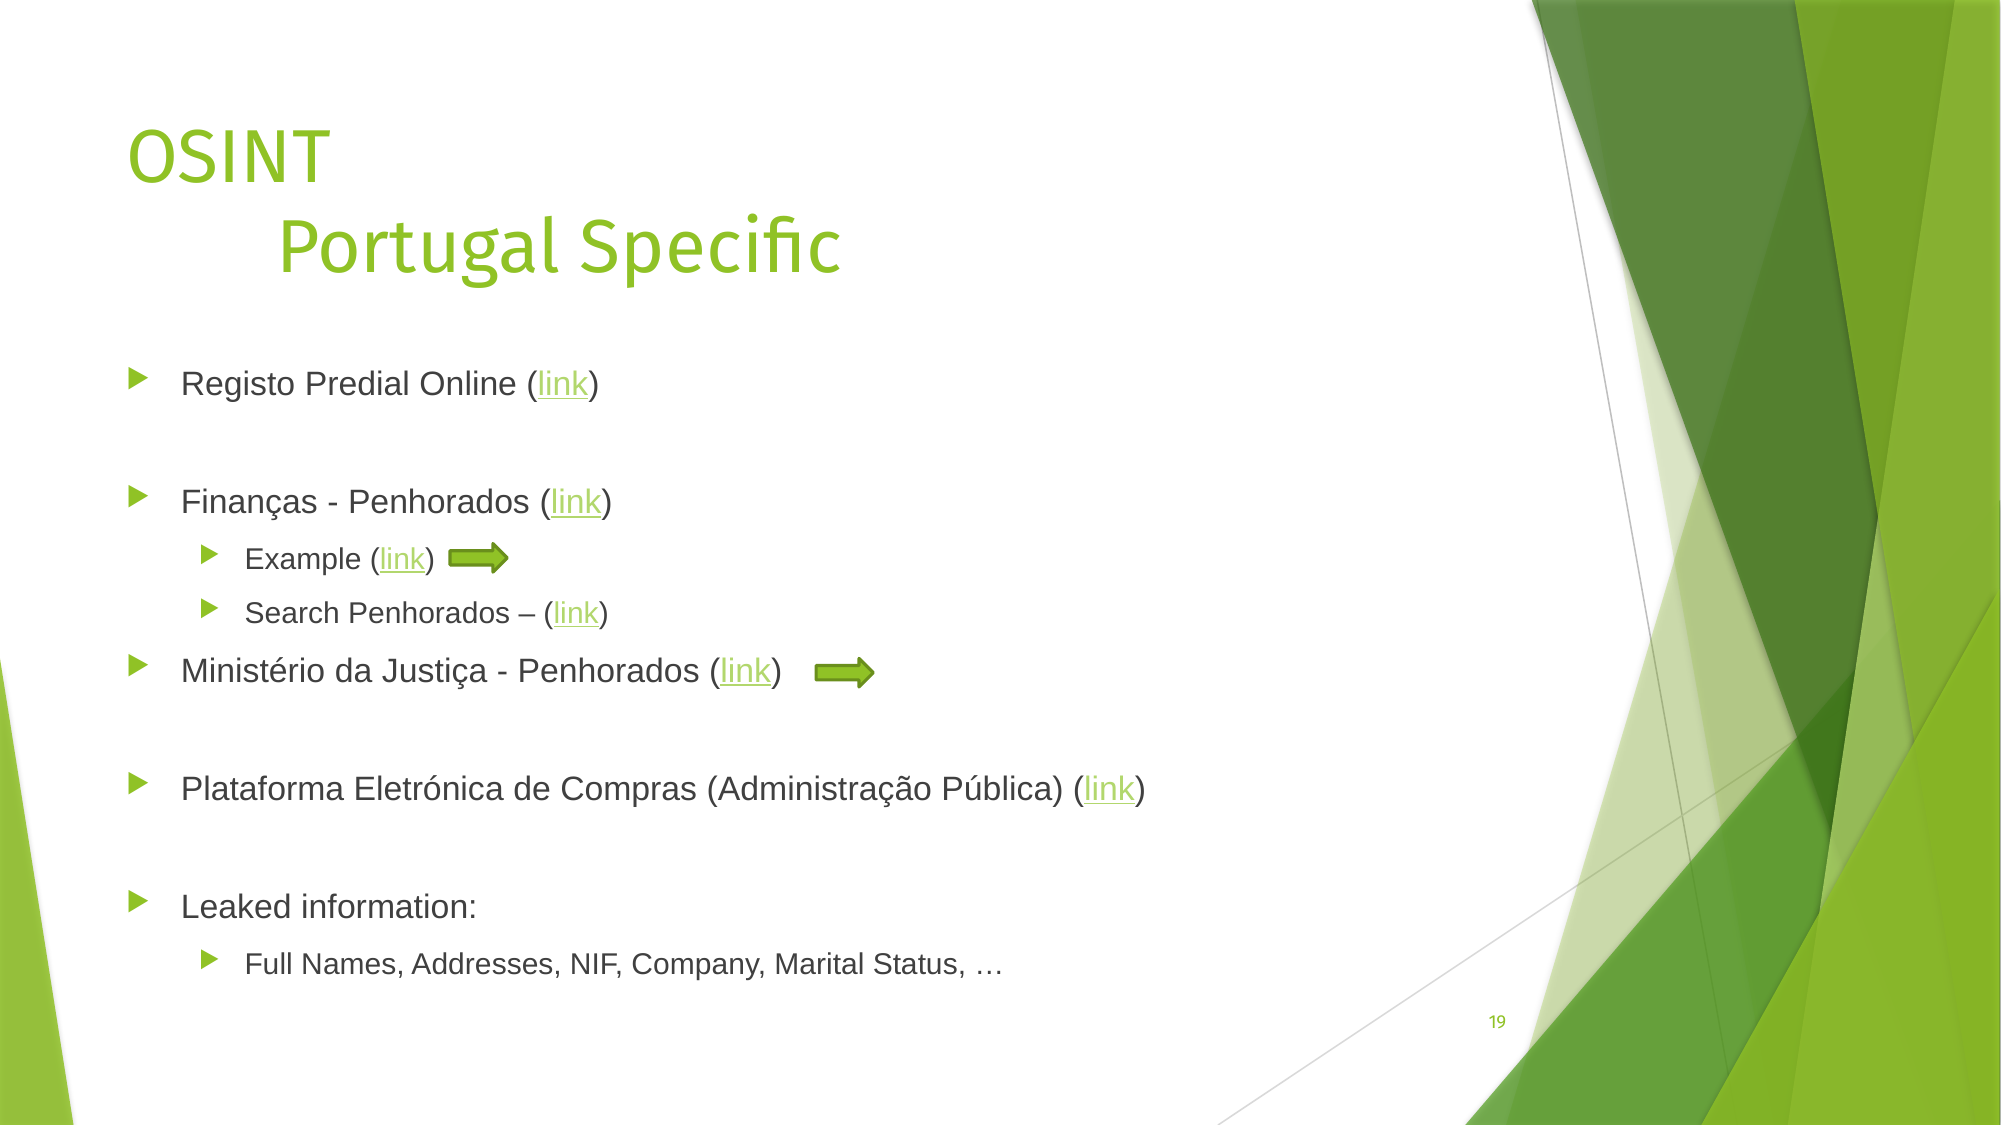

# OSINT Portugal Specific
Registo Predial Online (link)

Finanças - Penhorados (link)
Example (link)
Search Penhorados – (link)
Ministério da Justiça - Penhorados (link)

Plataforma Eletrónica de Compras (Administração Pública) (link)

Leaked information:
Full Names, Addresses, NIF, Company, Marital Status, …

19